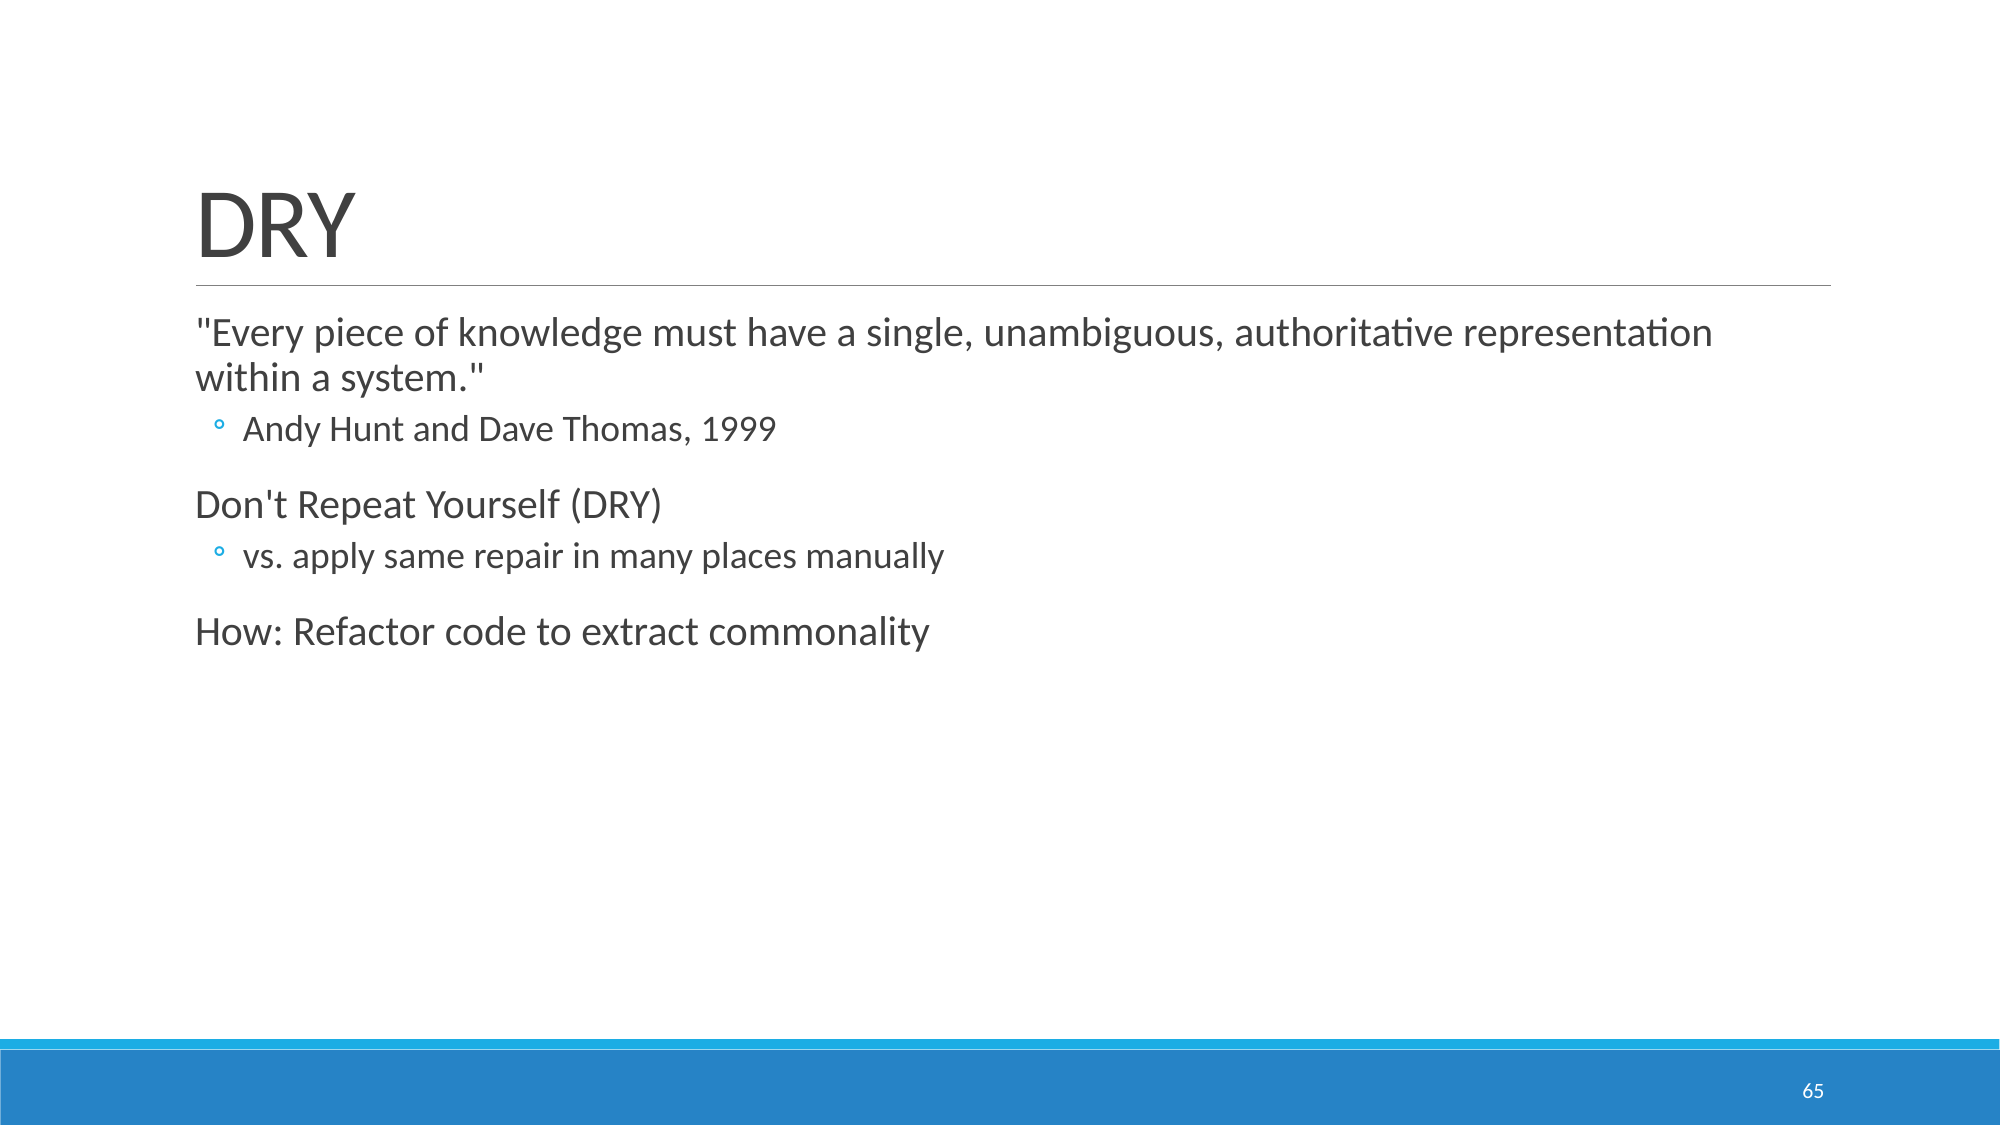

# DRY
"Every piece of knowledge must have a single, unambiguous, authoritative representation within a system."
Andy Hunt and Dave Thomas, 1999
Don't Repeat Yourself (DRY)
vs. apply same repair in many places manually
How: Refactor code to extract commonality
65